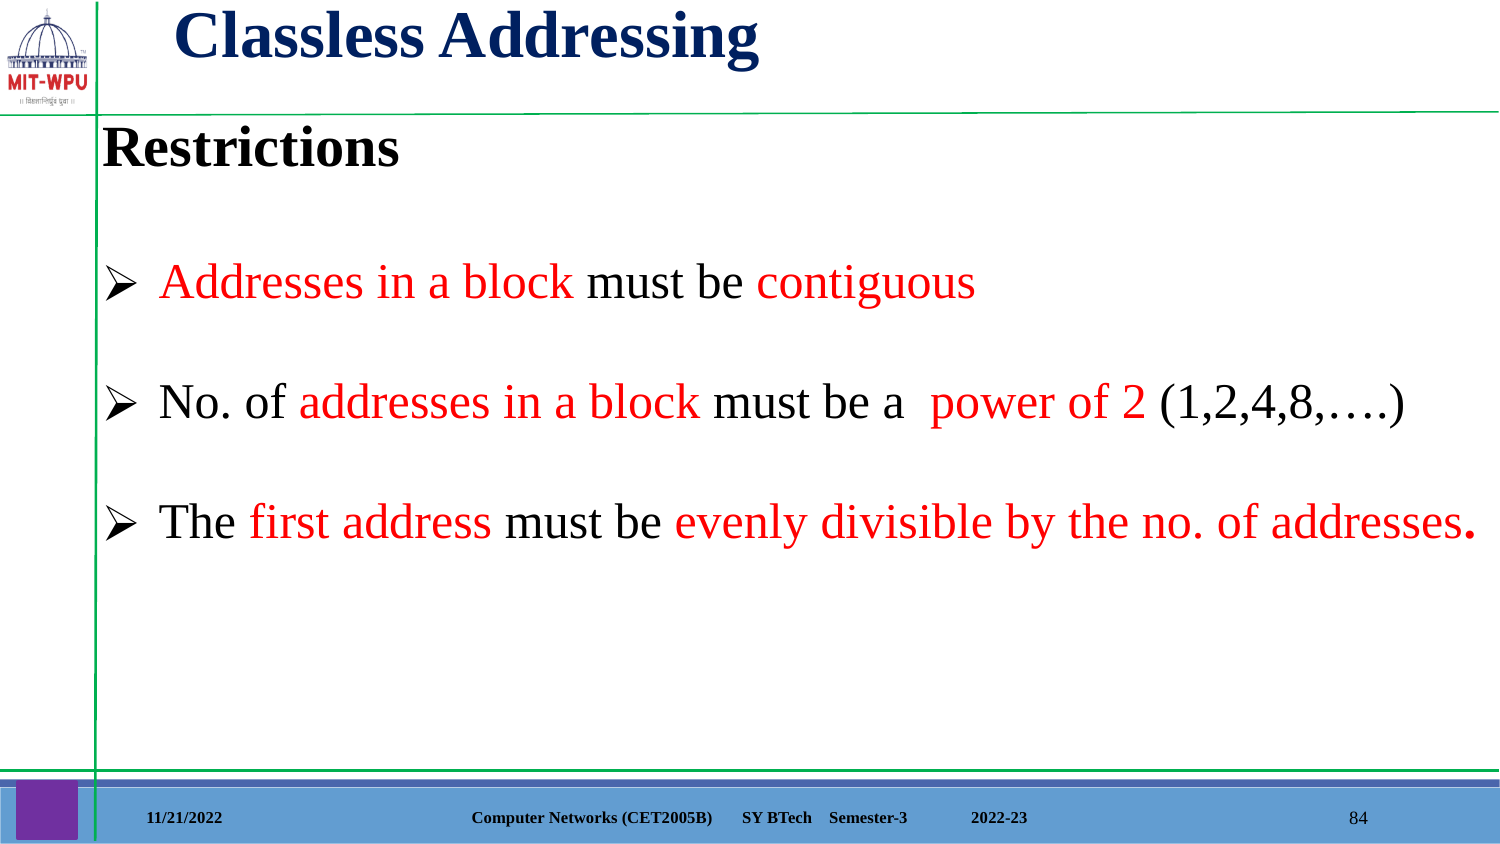

Classless Addressing

Restrictions

Addresses in a block must be contiguous

No. of addresses in a block must be a  power of 2 (1,2,4,8,….)

The first address must be evenly divisible by the no. of addresses.

11/21/2022
Computer Networks (CET2005B)       SY BTech    Semester-3               2022-23
84